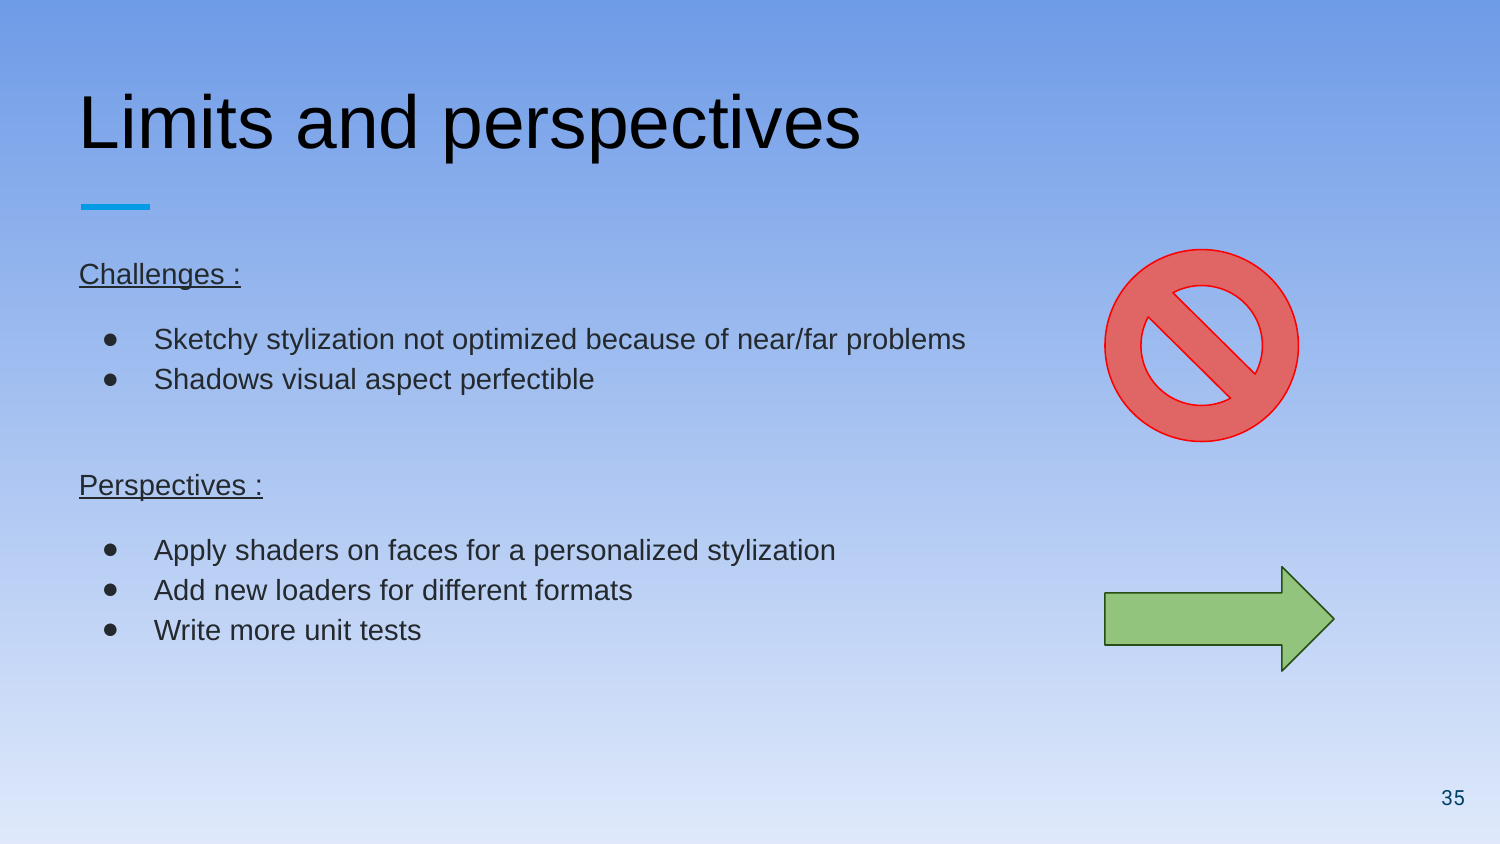

# Limits and perspectives
Challenges :
Sketchy stylization not optimized because of near/far problems
Shadows visual aspect perfectible

Perspectives :
Apply shaders on faces for a personalized stylization
Add new loaders for different formats
Write more unit tests

35